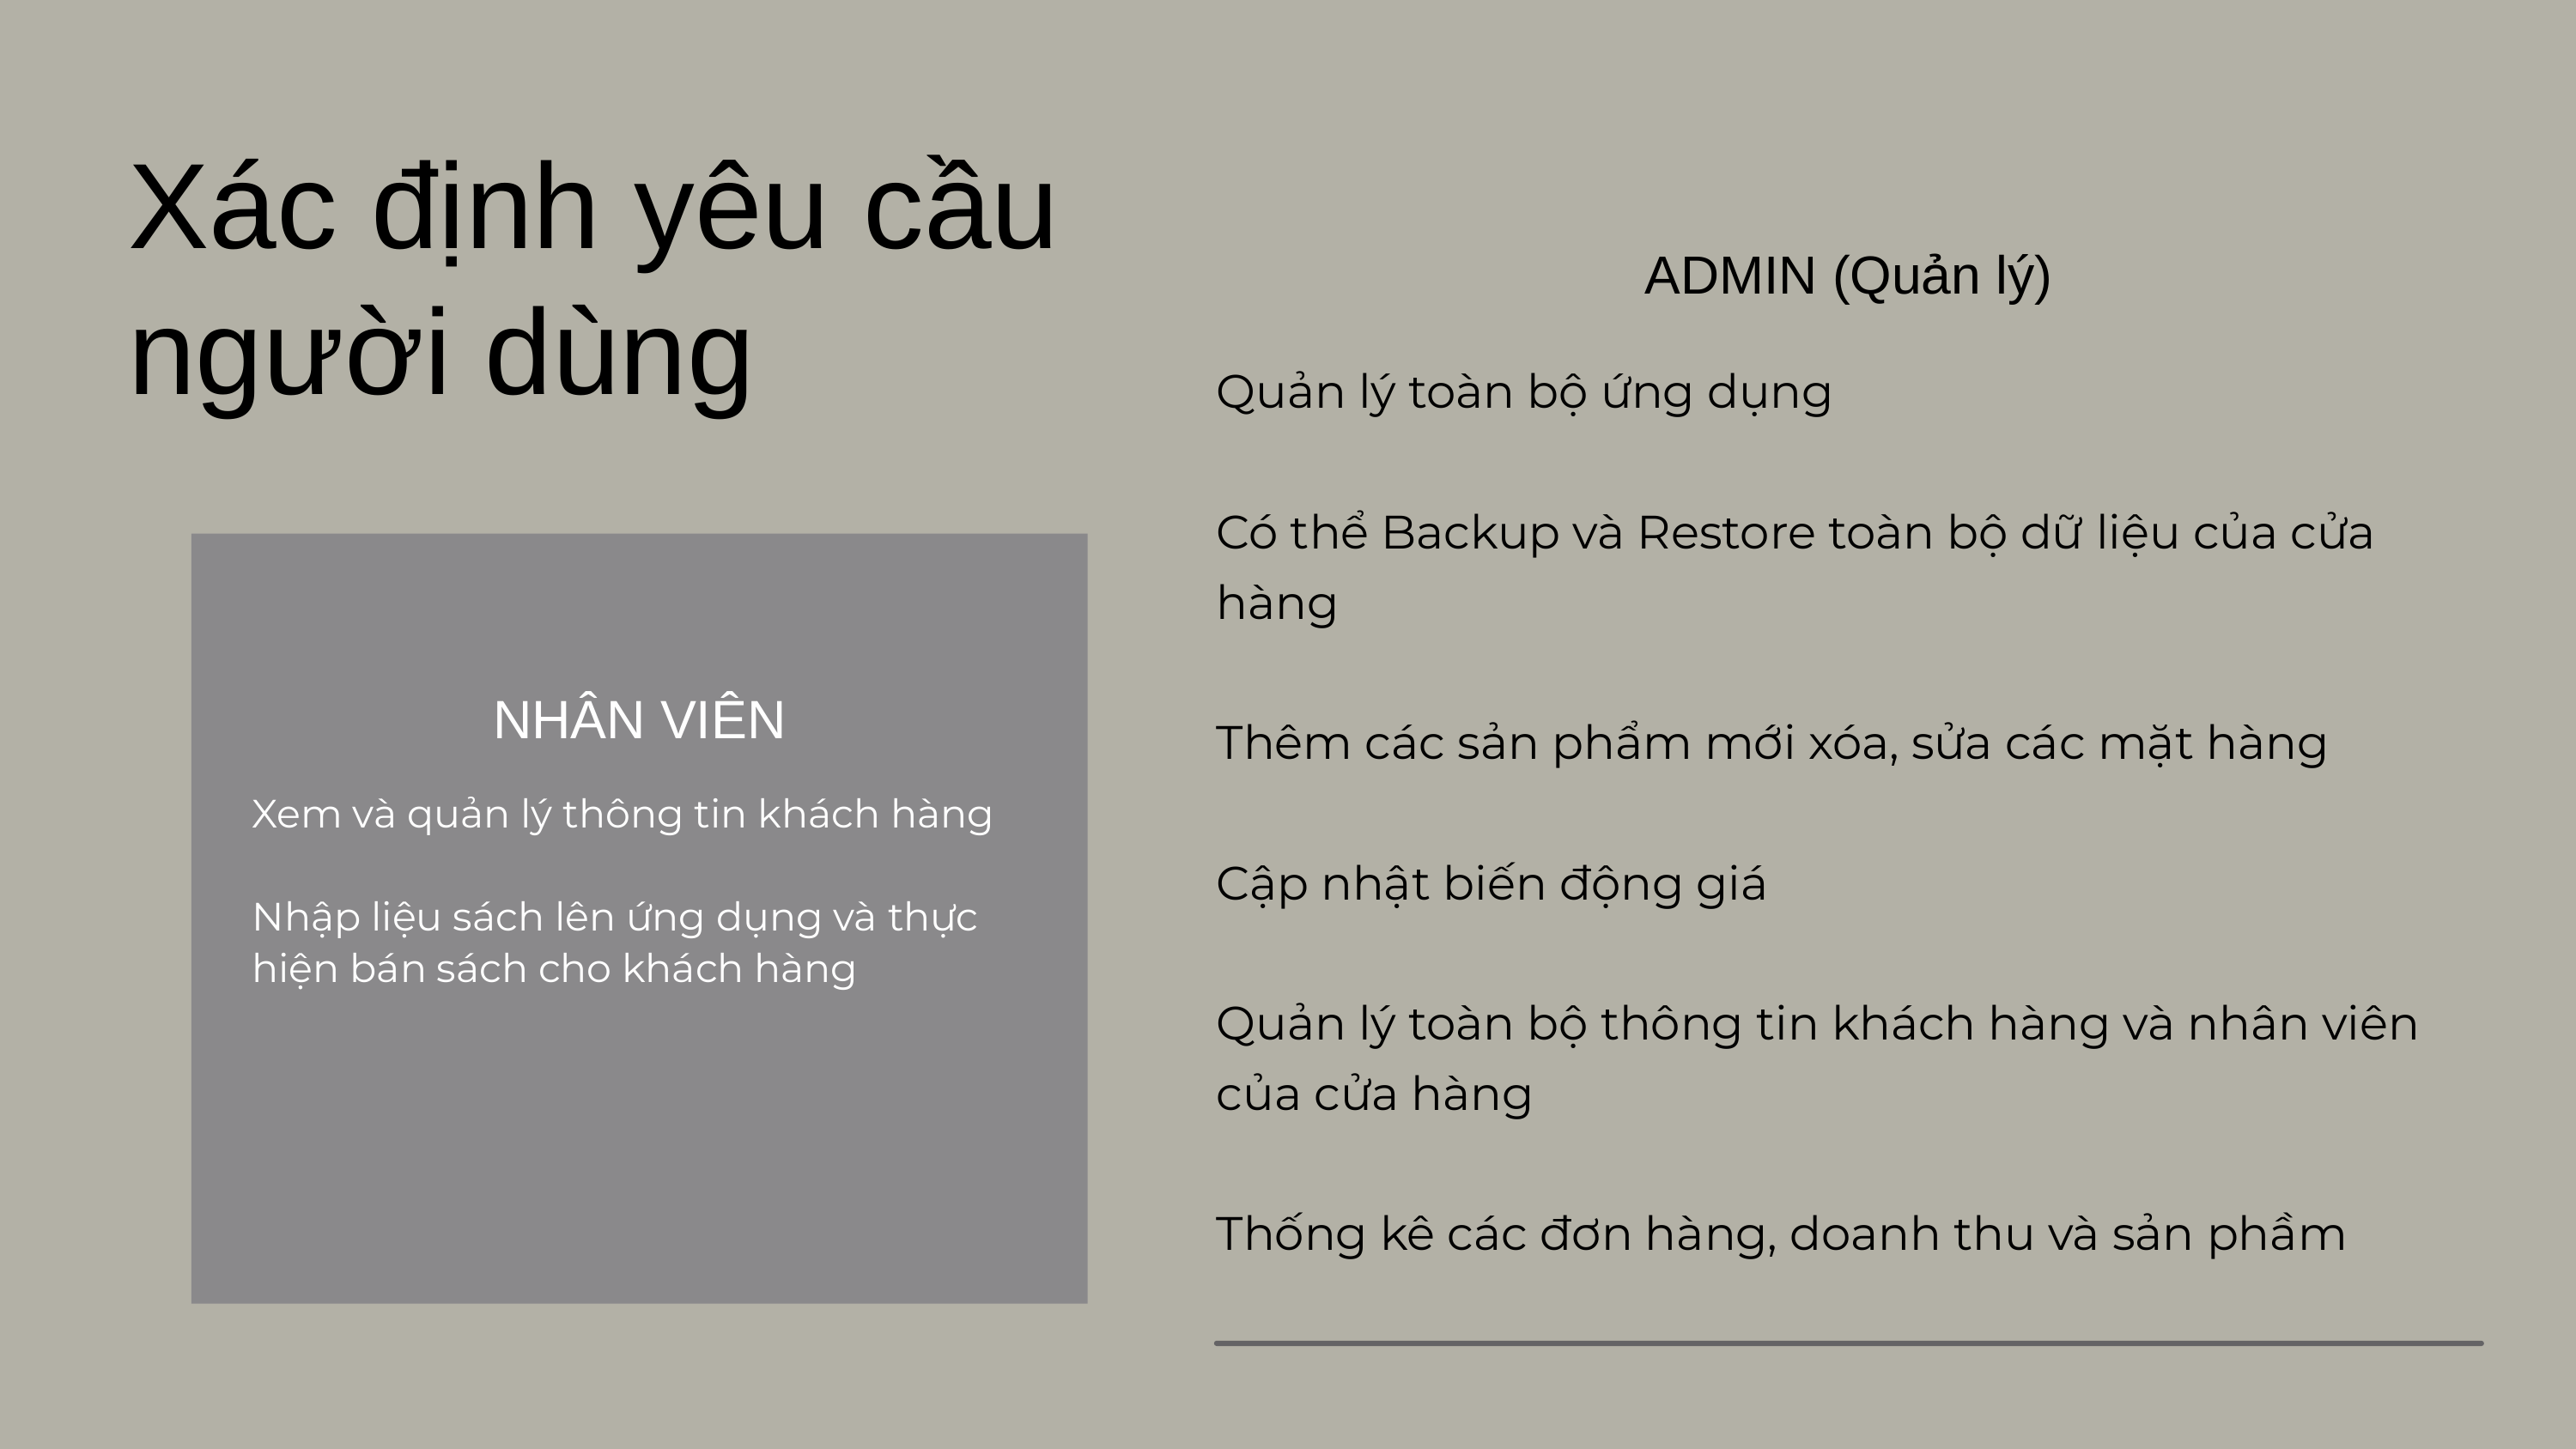

Xác định yêu cầu người dùng
ADMIN (Quản lý)
Quản lý toàn bộ ứng dụng

Có thể Backup và Restore toàn bộ dữ liệu của cửa hàng

Thêm các sản phẩm mới xóa, sửa các mặt hàng

Cập nhật biến động giá

Quản lý toàn bộ thông tin khách hàng và nhân viên của cửa hàng

Thống kê các đơn hàng, doanh thu và sản phầm

NHÂN VIÊN
Xem và quản lý thông tin khách hàng

Nhập liệu sách lên ứng dụng và thực hiện bán sách cho khách hàng